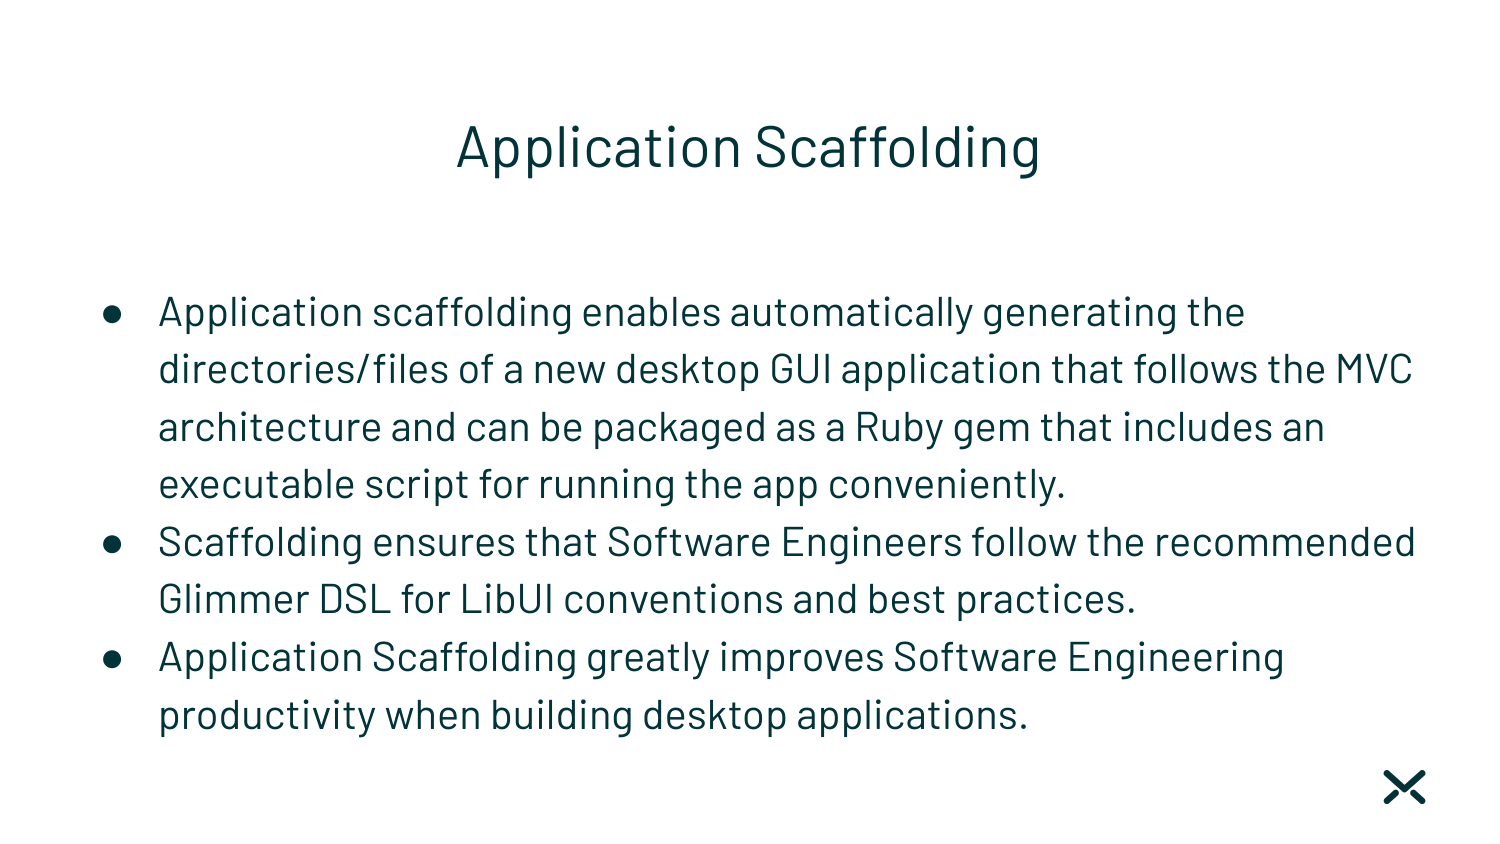

# Application Scaffolding
Application scaffolding enables automatically generating the directories/files of a new desktop GUI application that follows the MVC architecture and can be packaged as a Ruby gem that includes an executable script for running the app conveniently.
Scaffolding ensures that Software Engineers follow the recommended Glimmer DSL for LibUI conventions and best practices.
Application Scaffolding greatly improves Software Engineering productivity when building desktop applications.